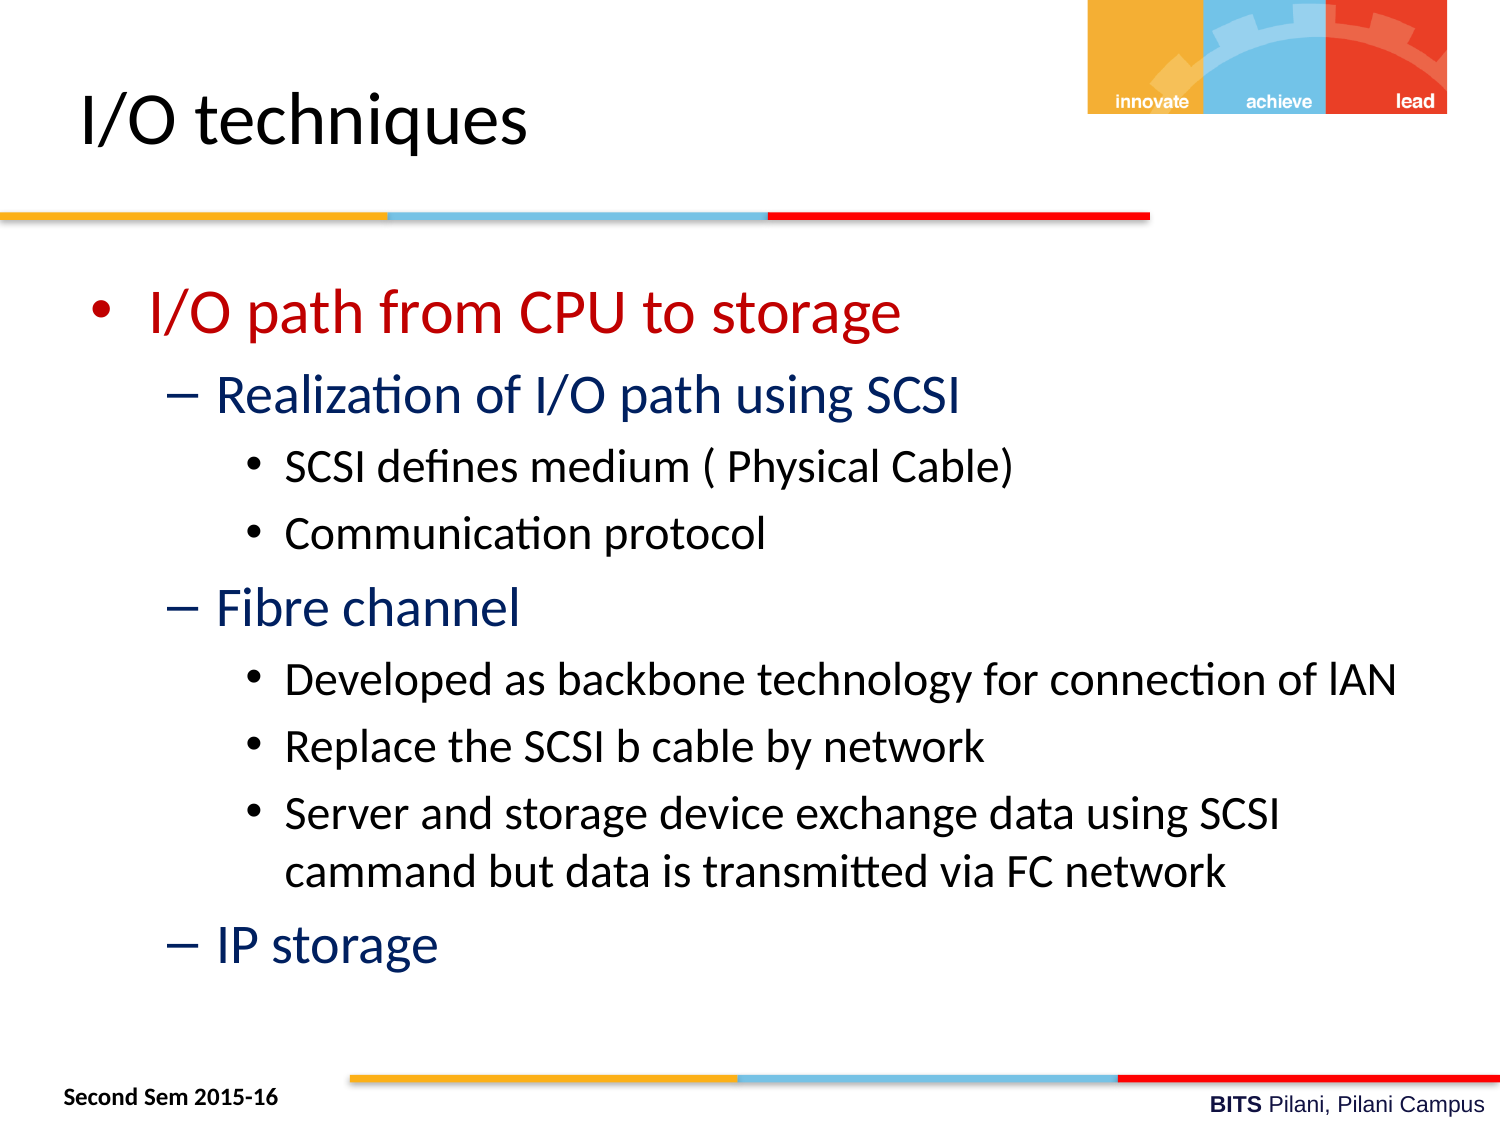

# I/O techniques
I/O path from CPU to storage
Realization of I/O path using SCSI
SCSI defines medium ( Physical Cable)
Communication protocol
Fibre channel
Developed as backbone technology for connection of lAN
Replace the SCSI b cable by network
Server and storage device exchange data using SCSI cammand but data is transmitted via FC network
IP storage